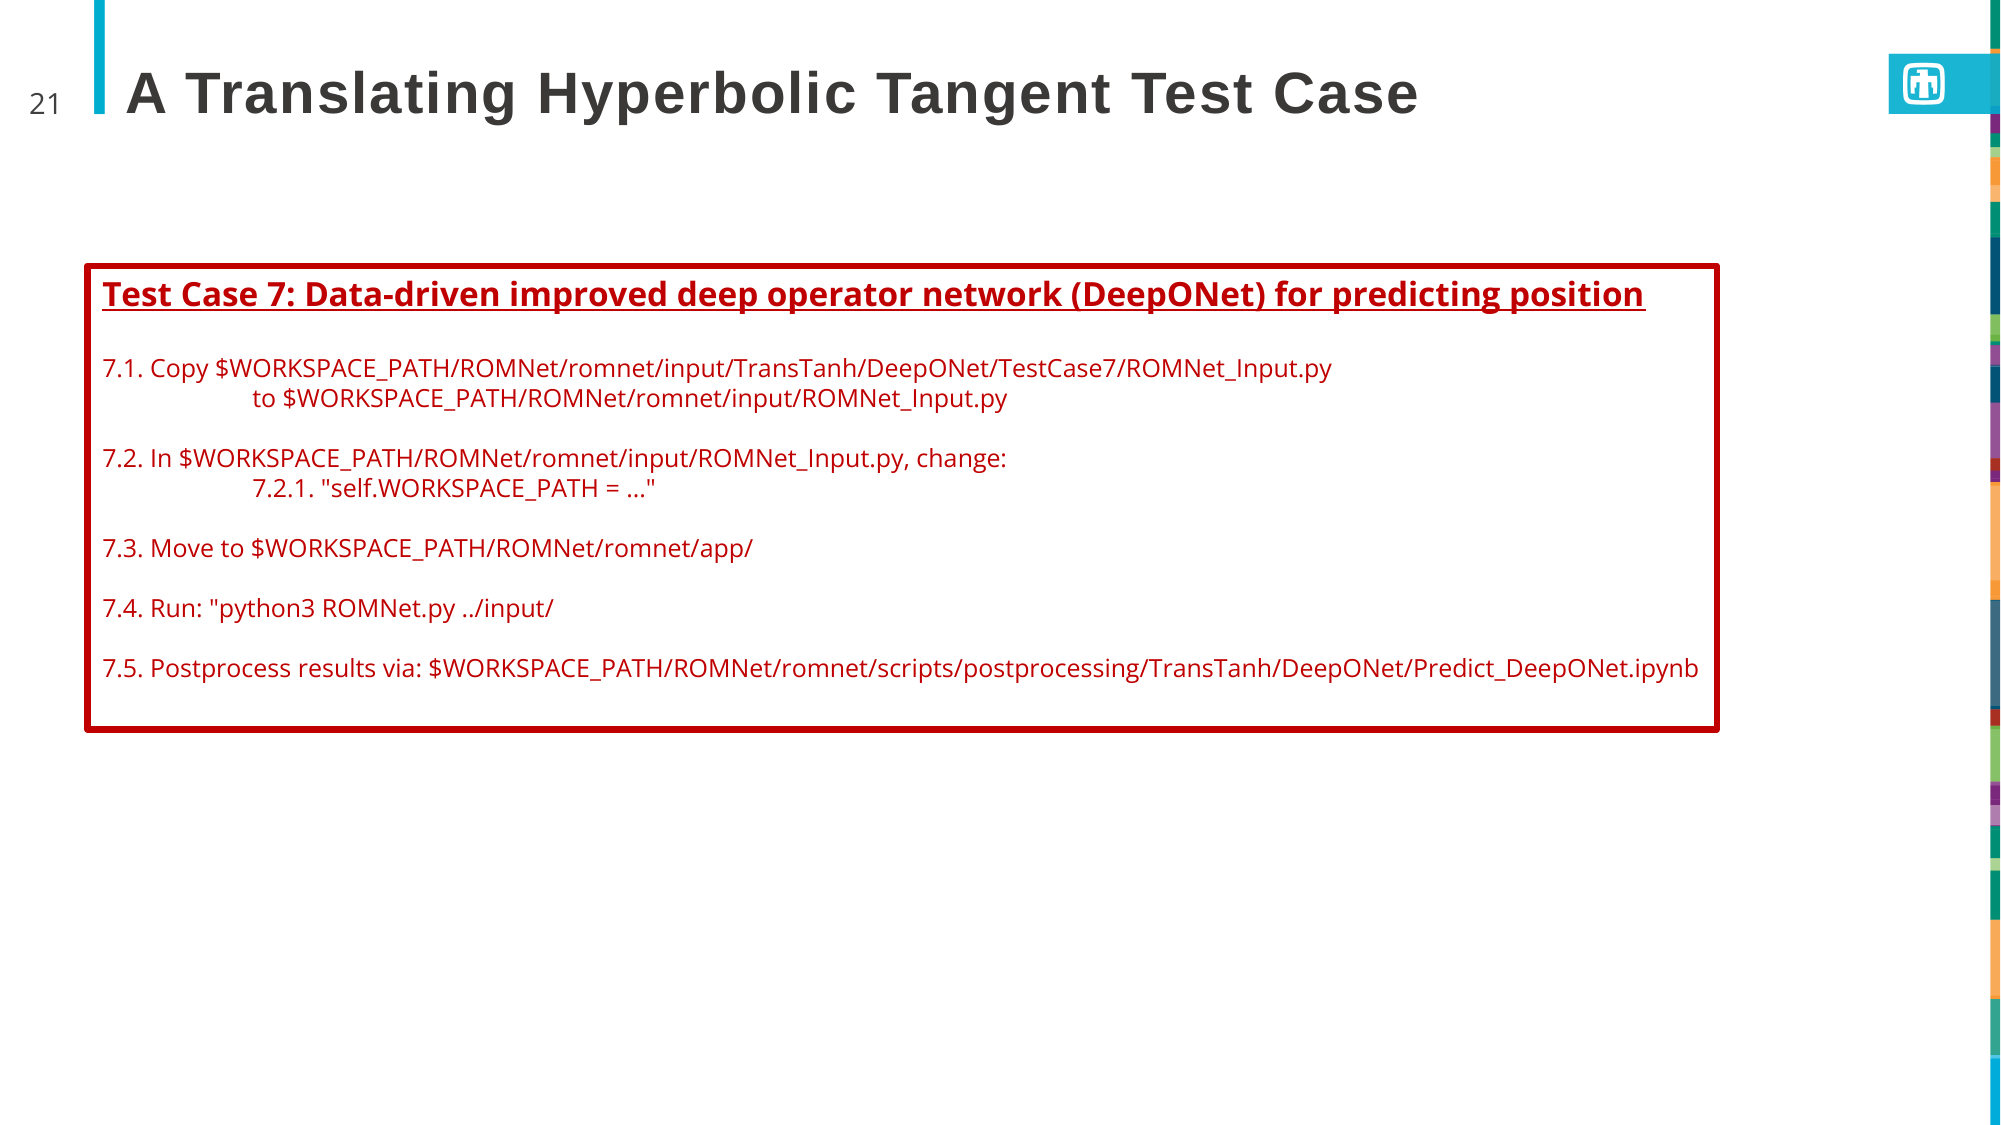

21
# A Translating Hyperbolic Tangent Test Case
Test Case 7: Data-driven improved deep operator network (DeepONet) for predicting position

7.1. Copy $WORKSPACE_PATH/ROMNet/romnet/input/TransTanh/DeepONet/TestCase7/ROMNet_Input.py
	to $WORKSPACE_PATH/ROMNet/romnet/input/ROMNet_Input.py

7.2. In $WORKSPACE_PATH/ROMNet/romnet/input/ROMNet_Input.py, change:
	7.2.1. "self.WORKSPACE_PATH = ..."

7.3. Move to $WORKSPACE_PATH/ROMNet/romnet/app/

7.4. Run: "python3 ROMNet.py ../input/

7.5. Postprocess results via: $WORKSPACE_PATH/ROMNet/romnet/scripts/postprocessing/TransTanh/DeepONet/Predict_DeepONet.ipynb